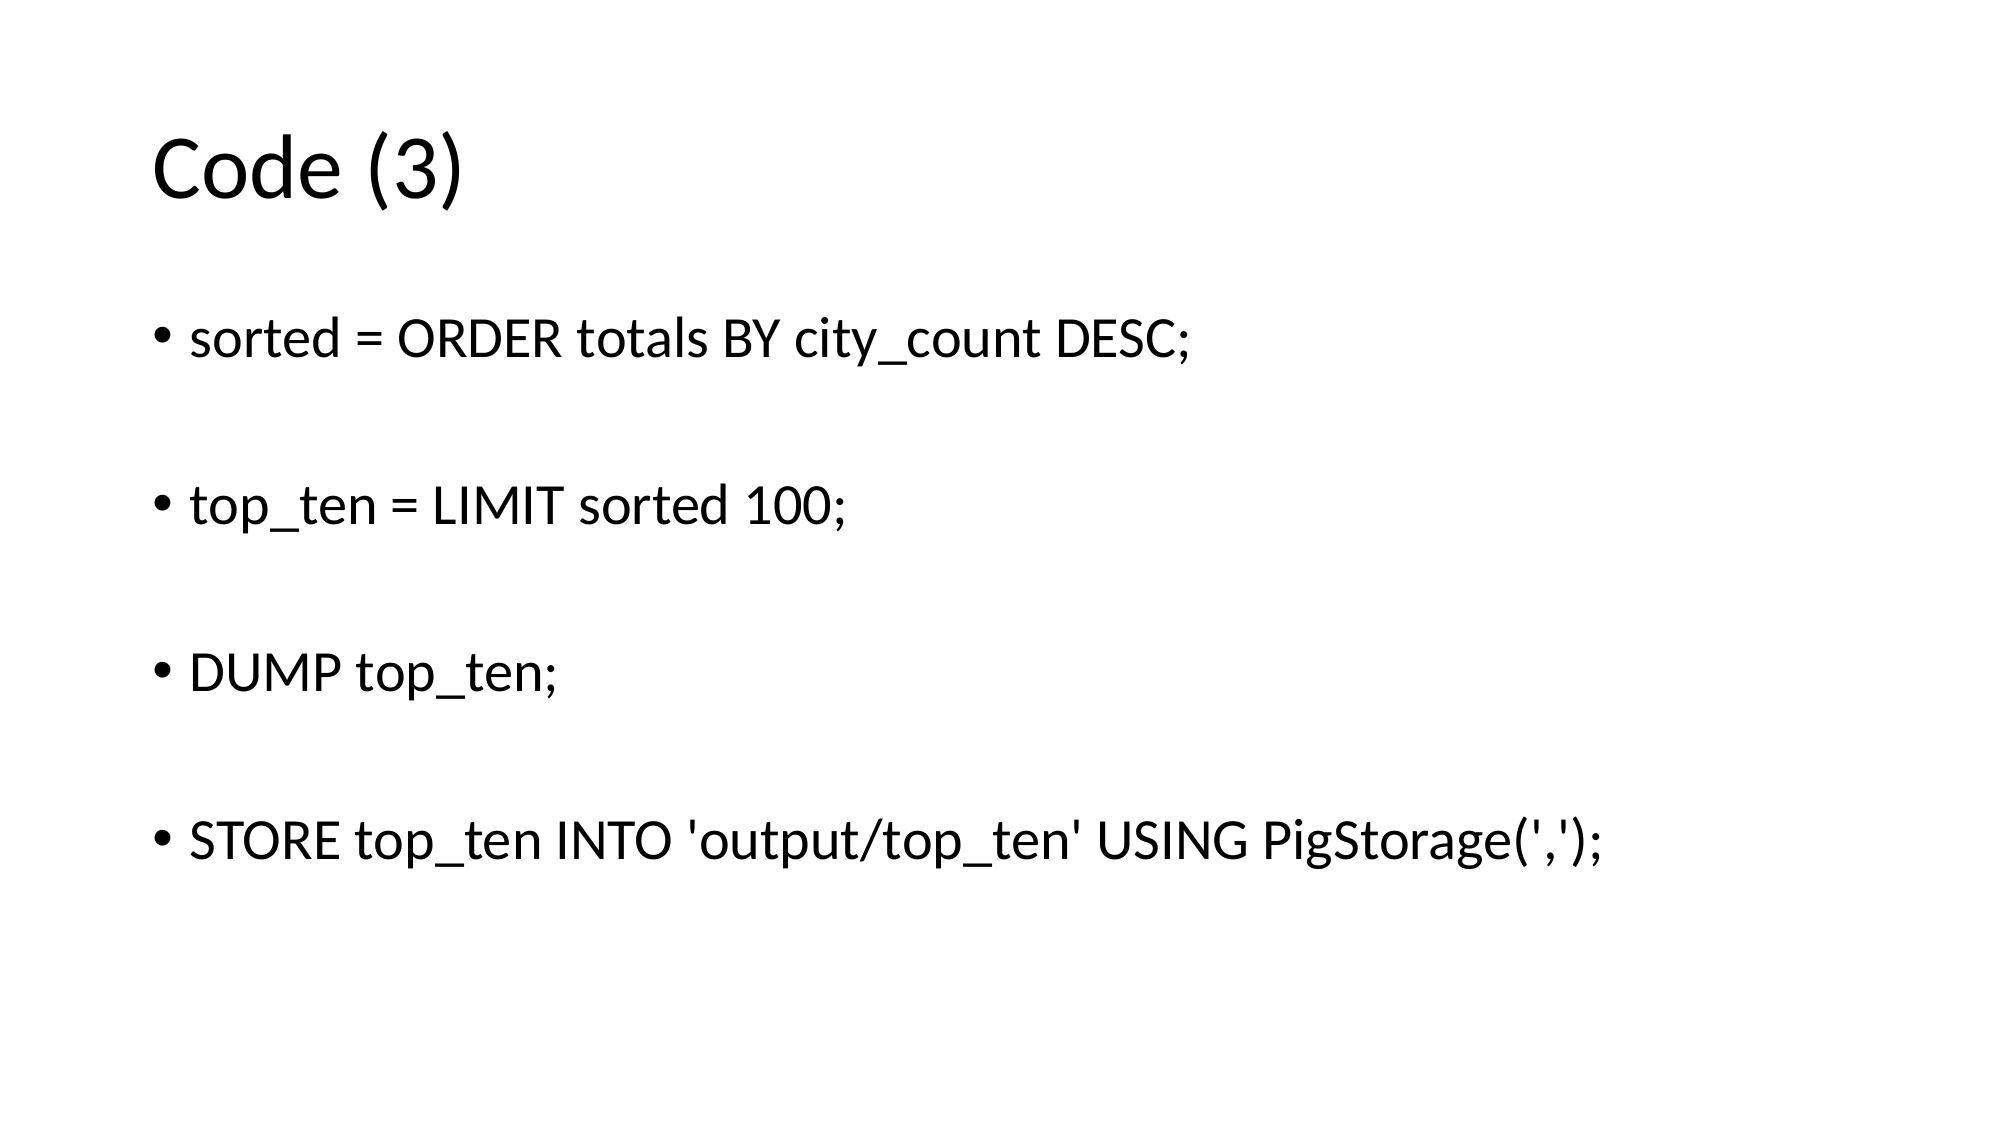

# Code (3)
sorted = ORDER totals BY city_count DESC;

top_ten = LIMIT sorted 100;

DUMP top_ten;

STORE top_ten INTO 'output/top_ten' USING PigStorage(',');